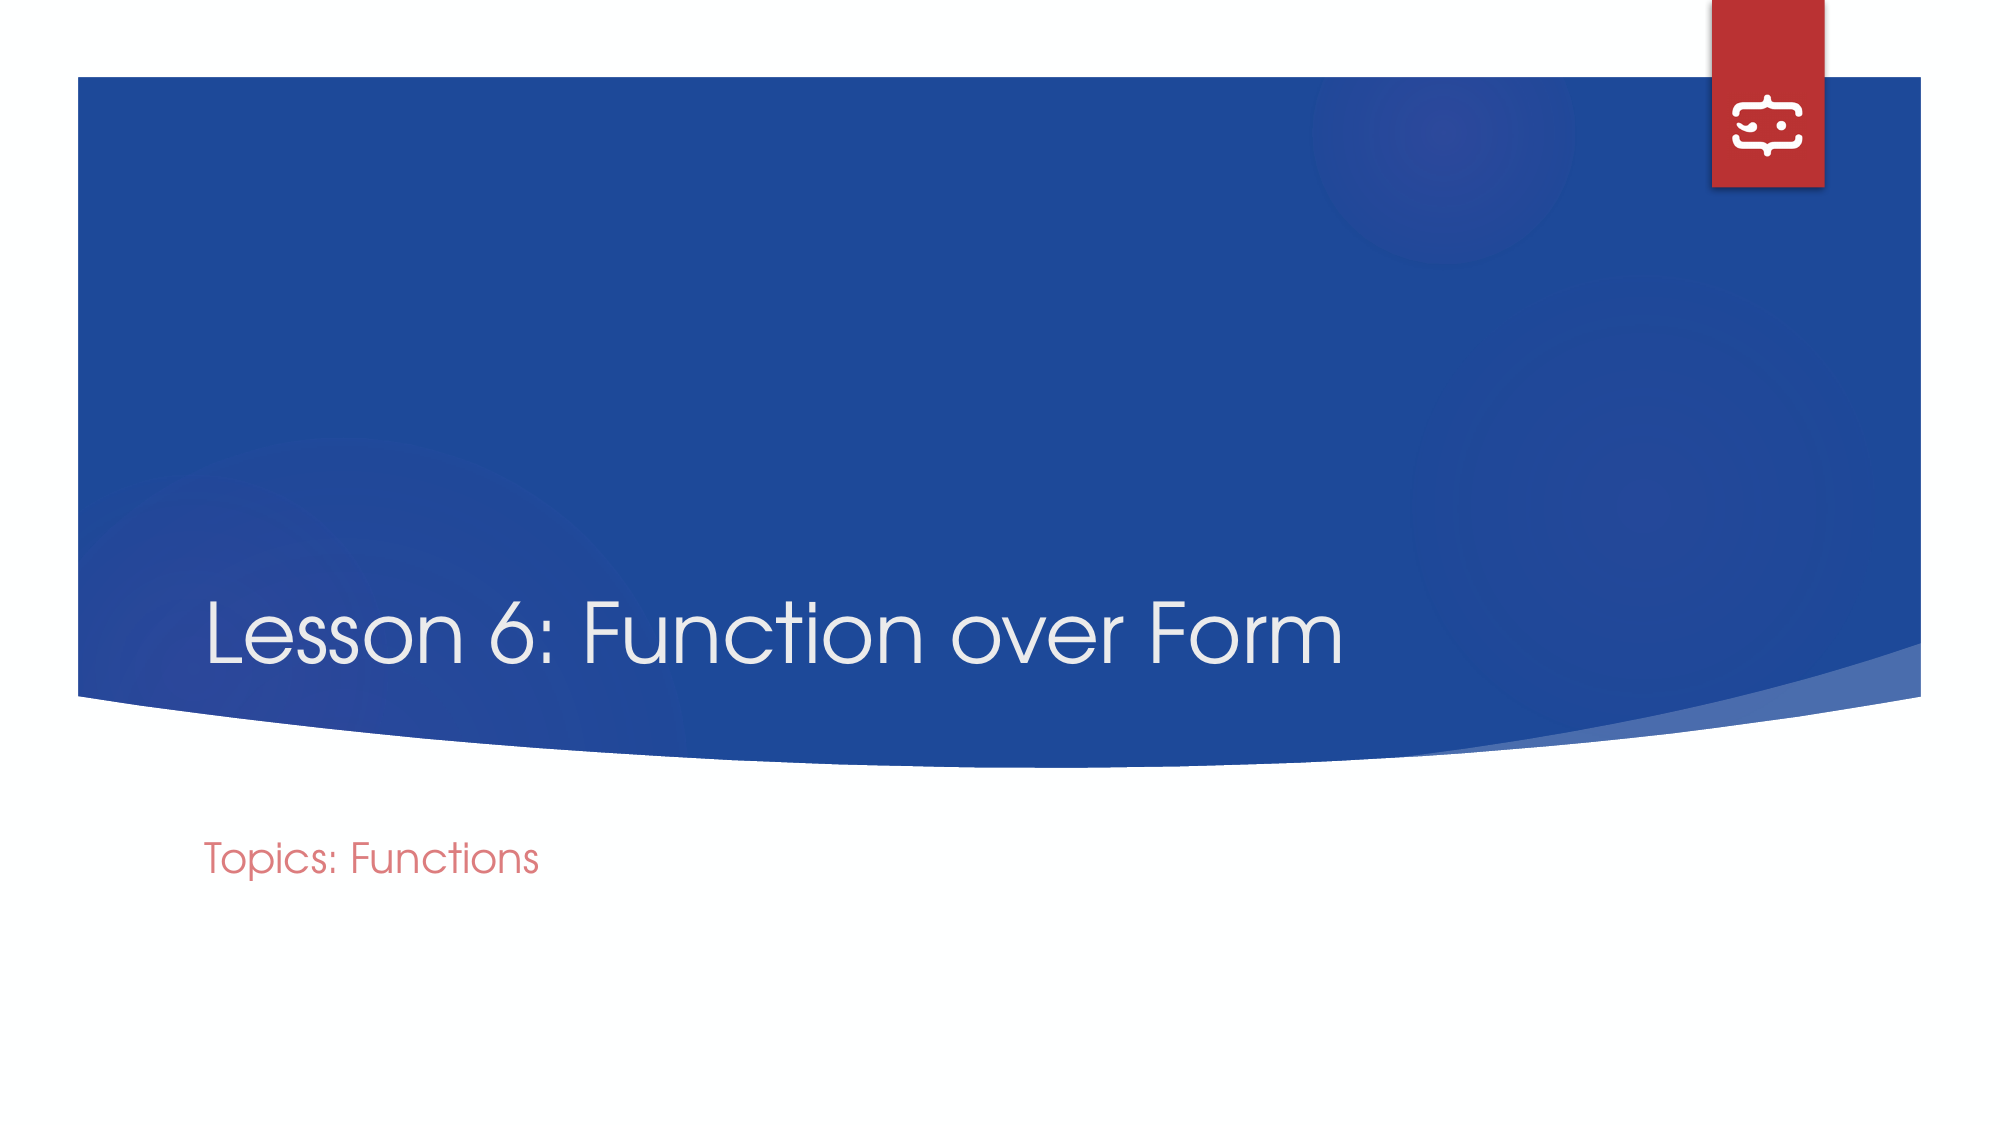

# Lesson 6: Function over Form
Topics: Functions